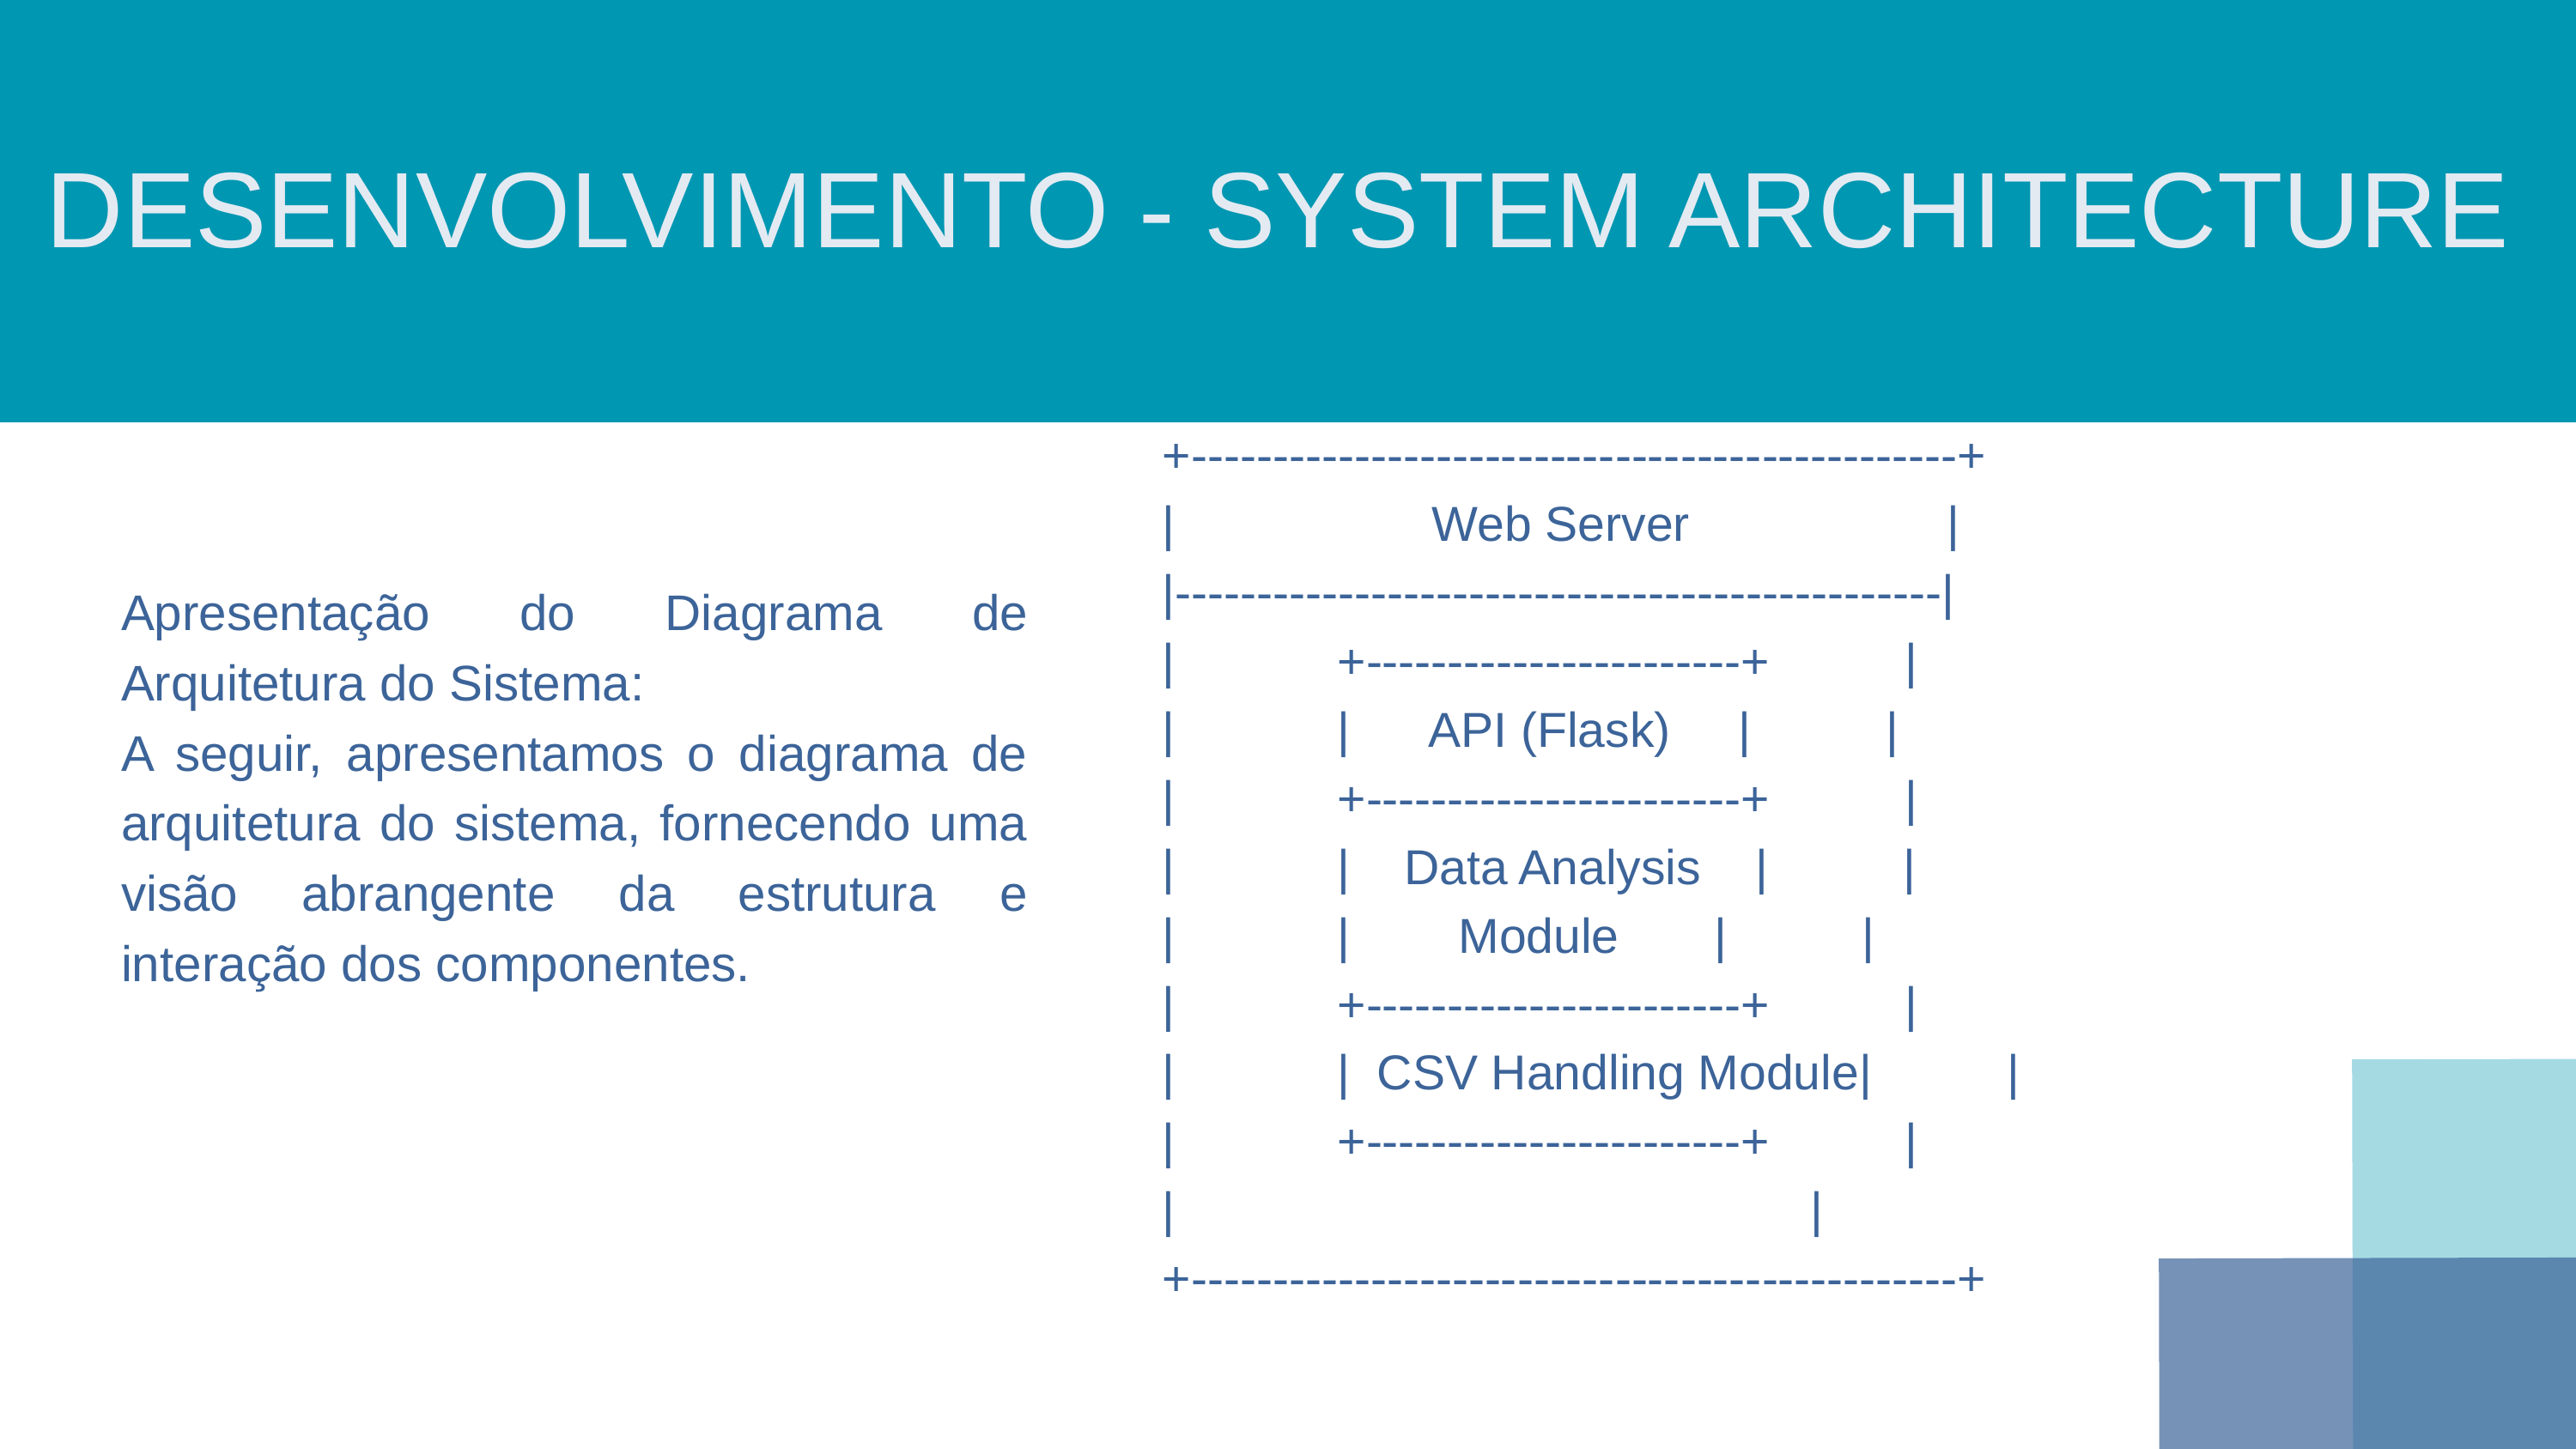

DESENVOLVIMENTO - SYSTEM ARCHITECTURE
+-----------------------------------------------+
|                   Web Server                   |
|-----------------------------------------------|
|            +-----------------------+          |
|            |      API (Flask)     |          |
|            +-----------------------+          |
|            |    Data Analysis    |          |
|            |        Module       |          |
|            +-----------------------+          |
|            |  CSV Handling Module|          |
|            +-----------------------+          |
|                                               |
+-----------------------------------------------+

Apresentação do Diagrama de Arquitetura do Sistema:
A seguir, apresentamos o diagrama de arquitetura do sistema, fornecendo uma visão abrangente da estrutura e interação dos componentes.